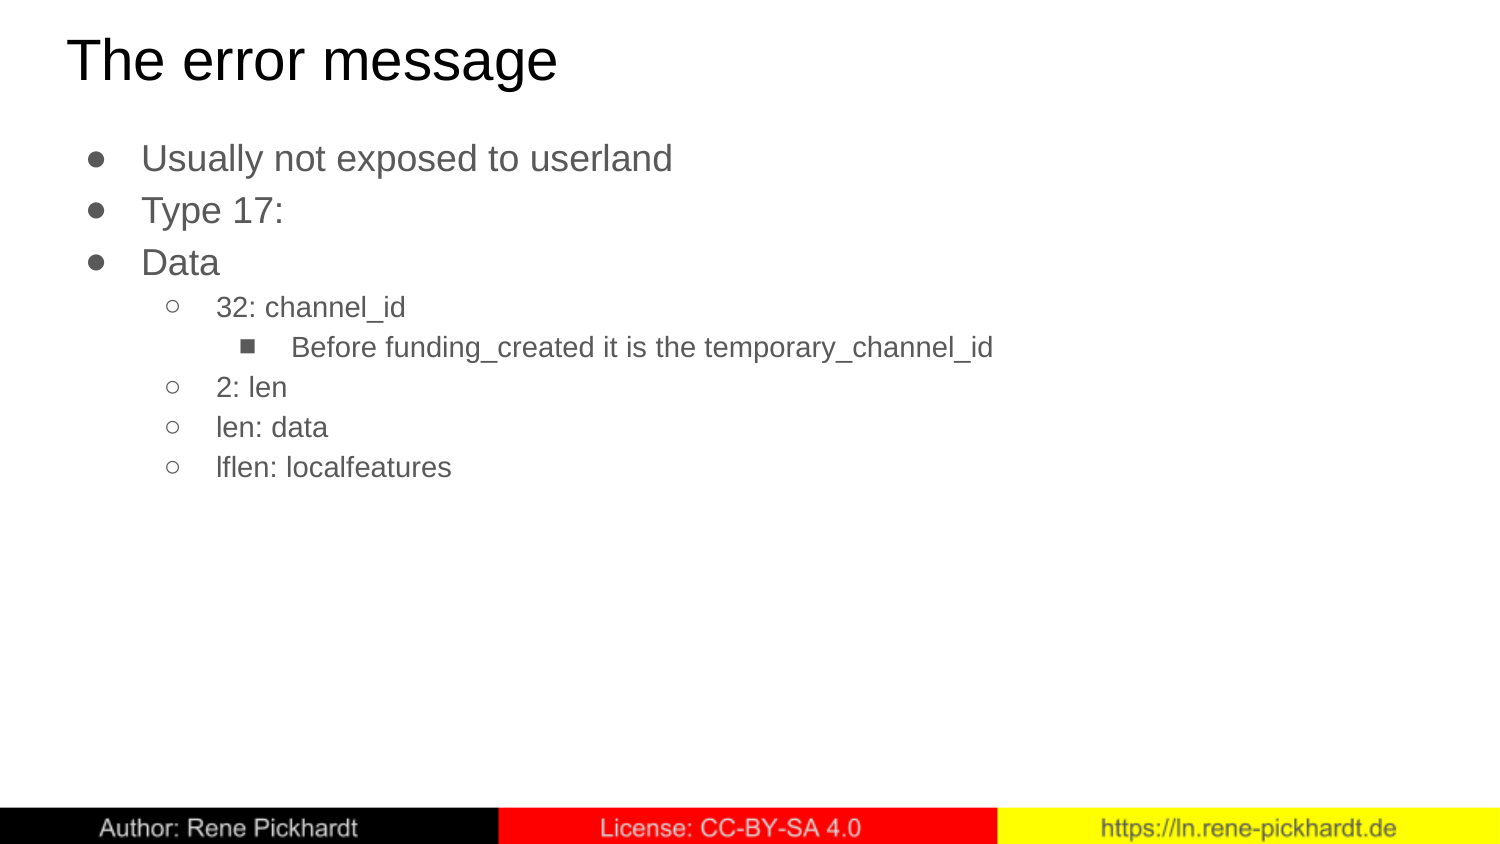

# The error message

Usually not exposed to userland
Type 17:
Data
32: channel_id
Before funding_created it is the temporary_channel_id
2: len
len: data
lflen: localfeatures